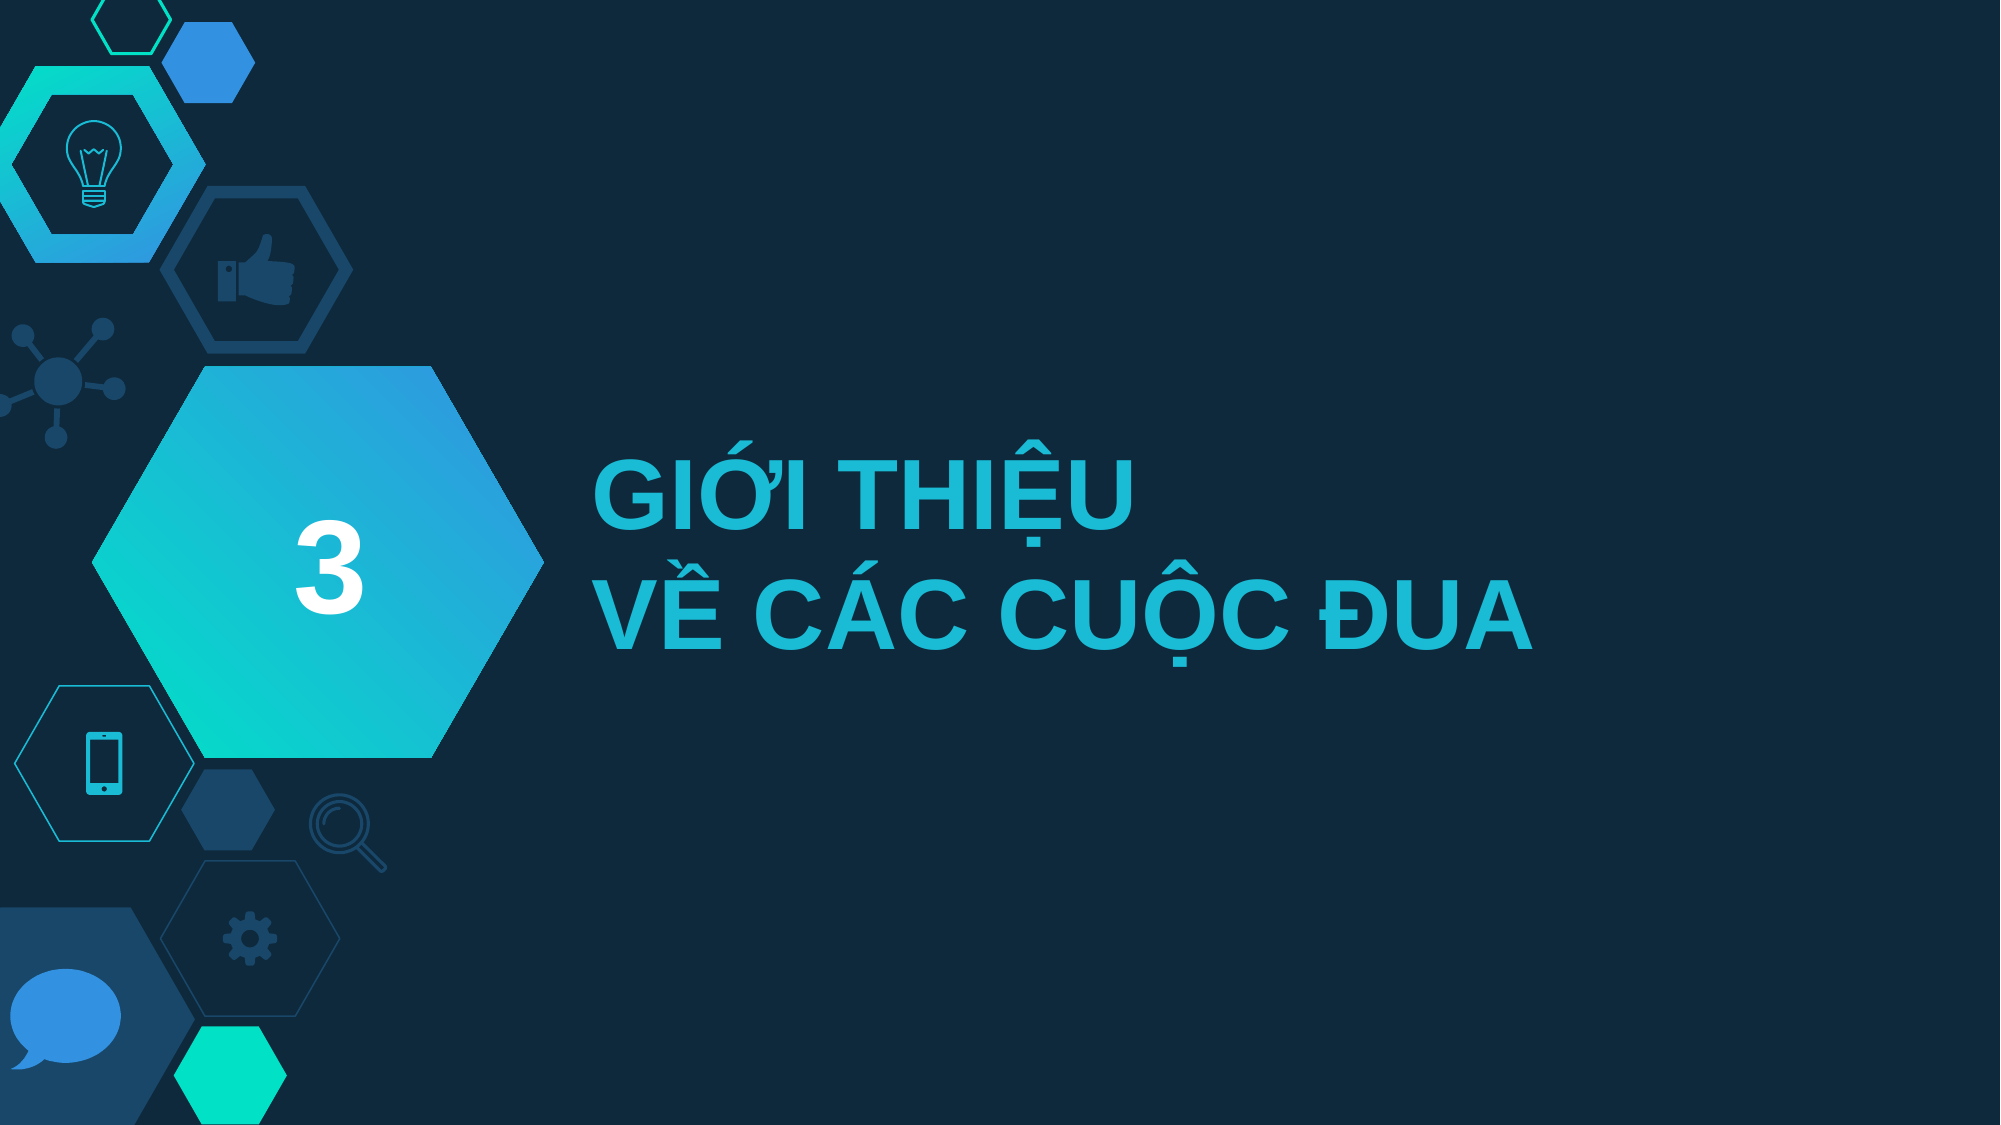

3
# GIỚI THIỆU VỀ CÁC CUỘC ĐUA